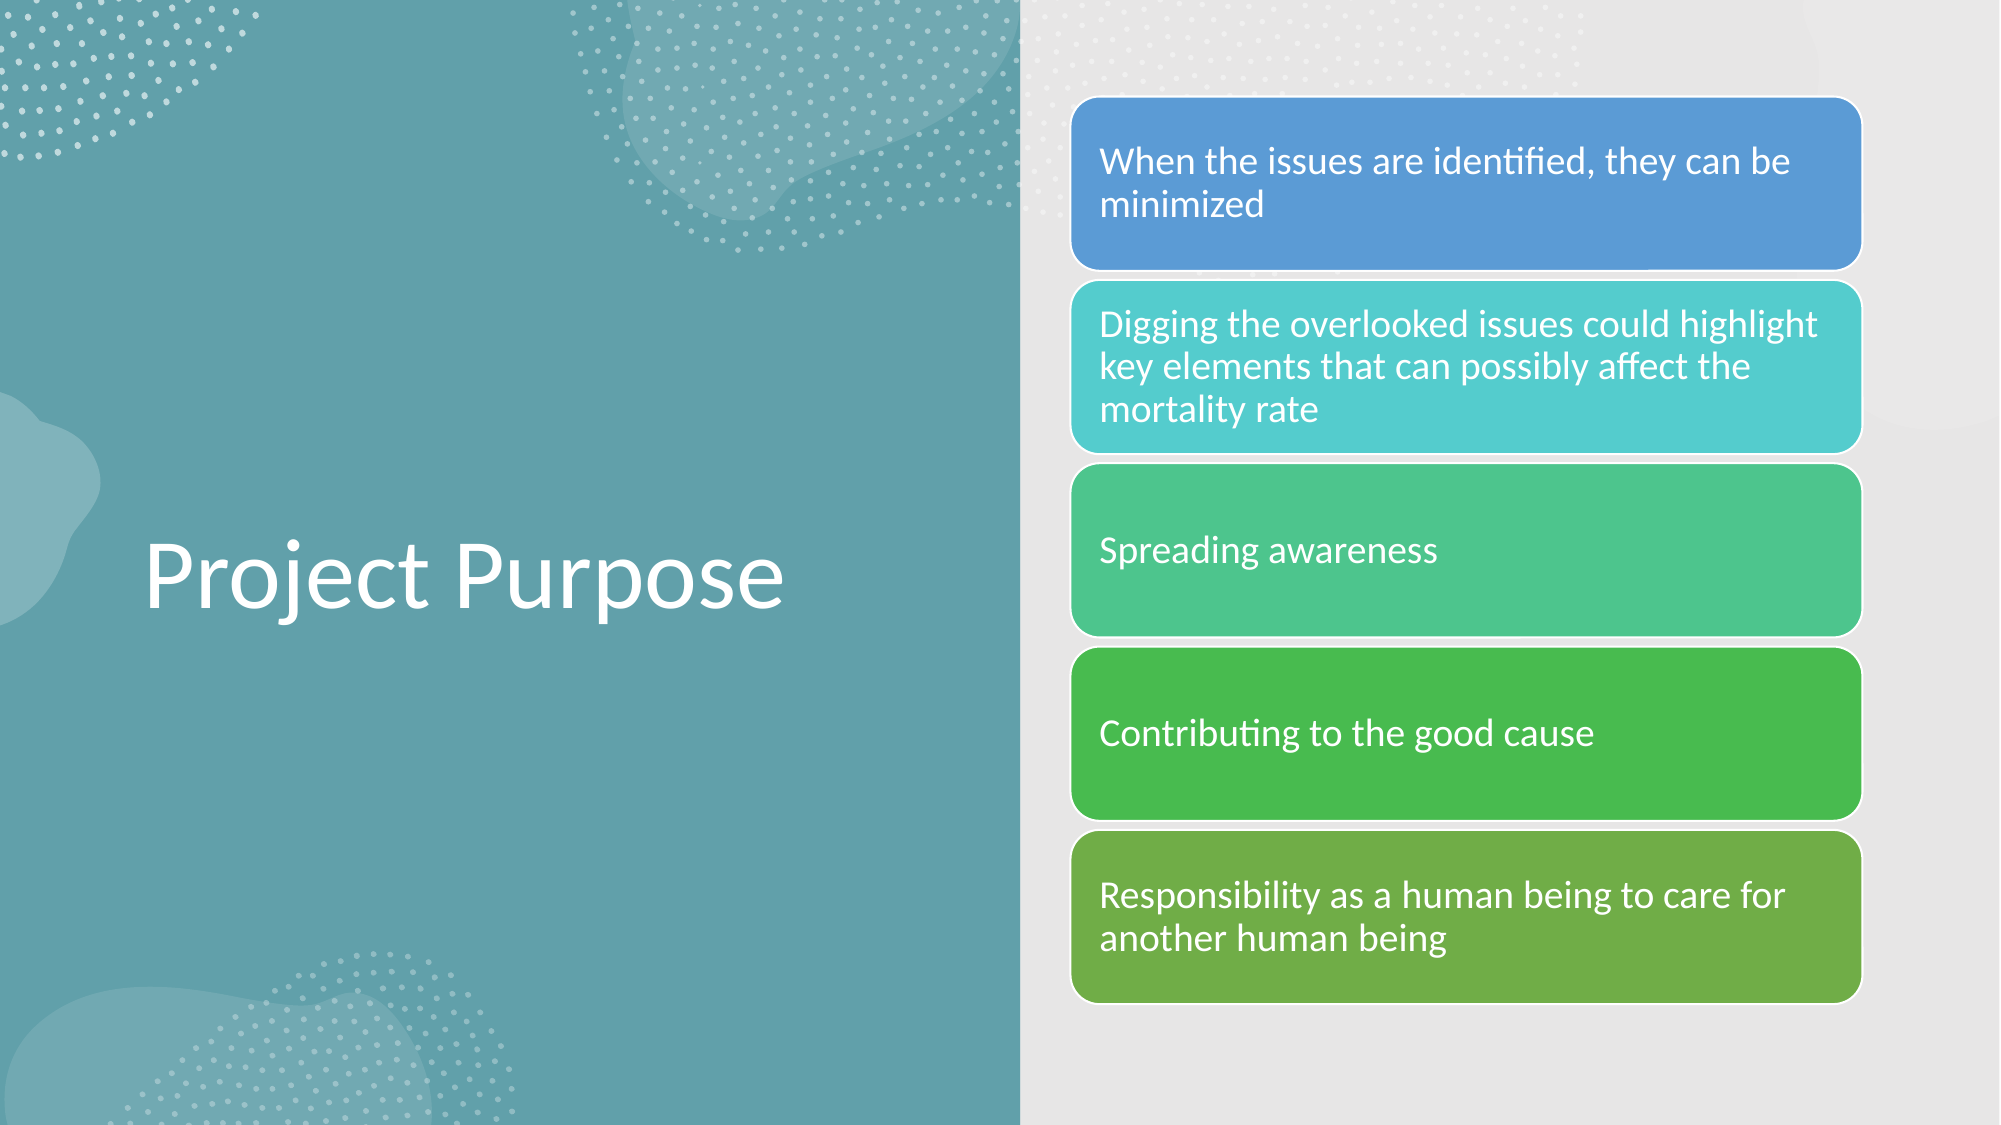

When the issues are identified, they can be minimized
Digging the overlooked issues could highlight key elements that can possibly affect the mortality rate
Spreading awareness
Contributing to the good cause
Responsibility as a human being to care for another human being
# Project Purpose